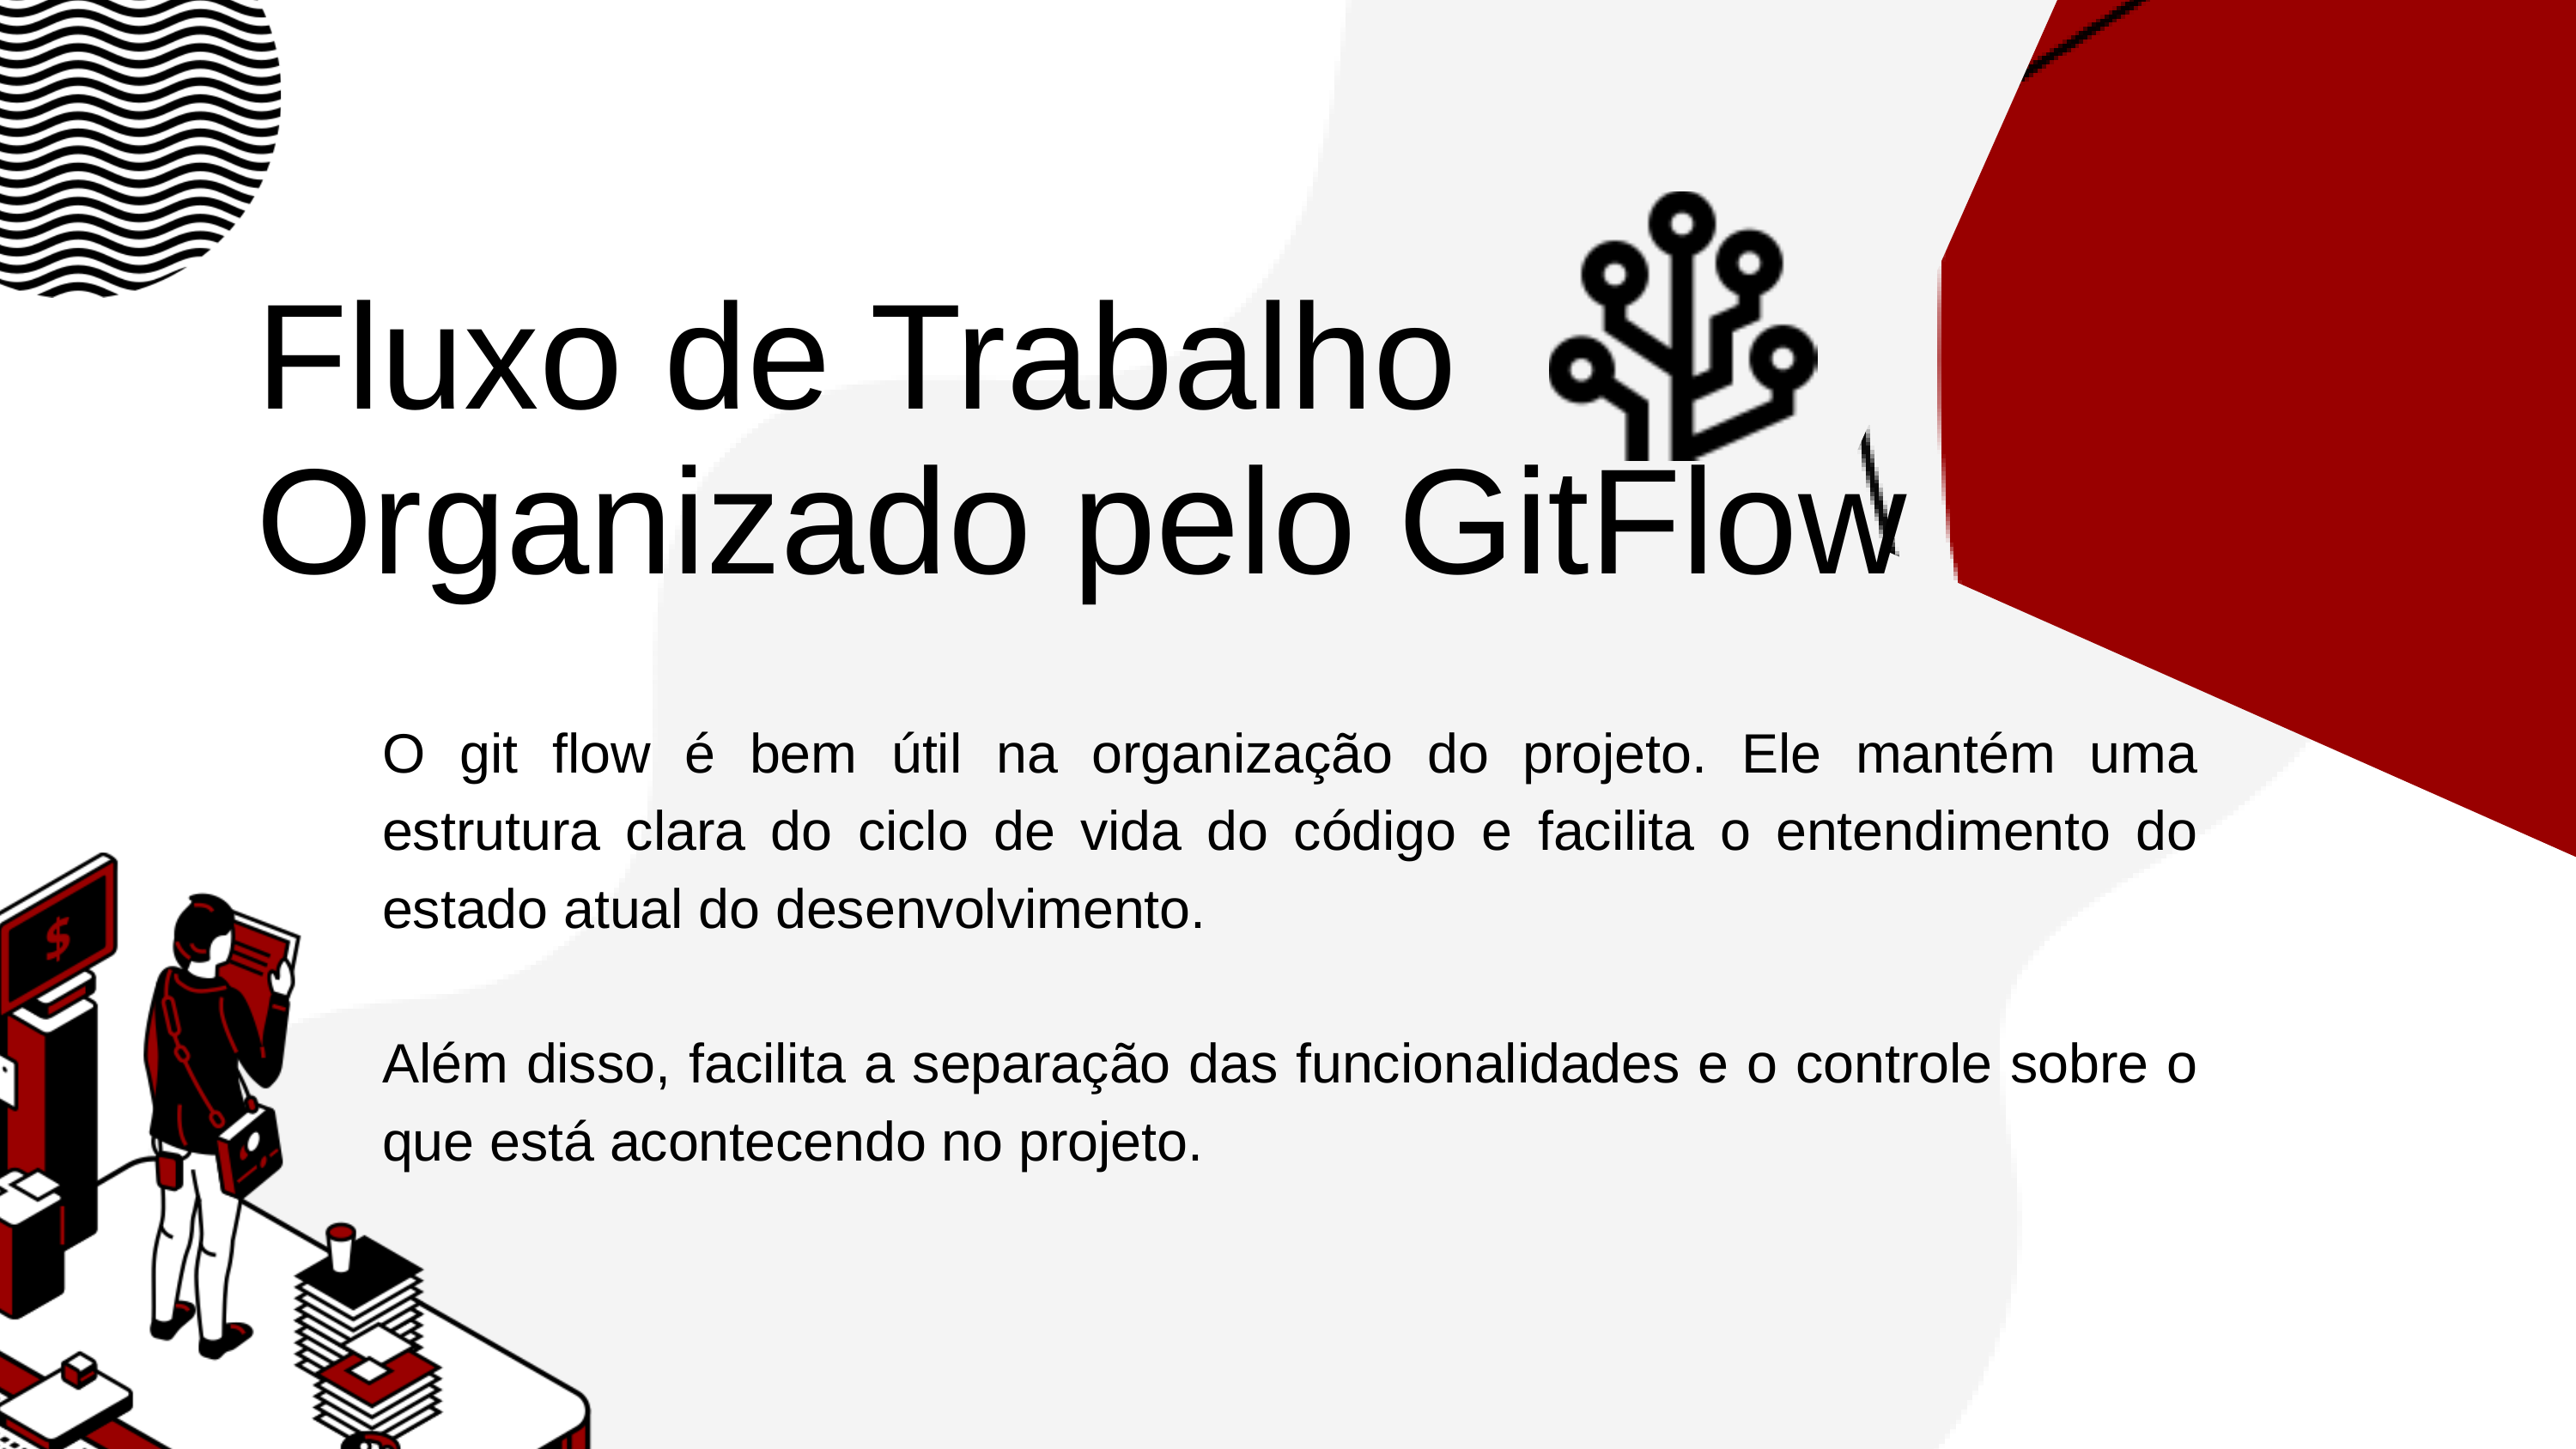

Fluxo de Trabalho Organizado pelo GitFlow
O git flow é bem útil na organização do projeto. Ele mantém uma estrutura clara do ciclo de vida do código e facilita o entendimento do estado atual do desenvolvimento.

Além disso, facilita a separação das funcionalidades e o controle sobre o que está acontecendo no projeto.